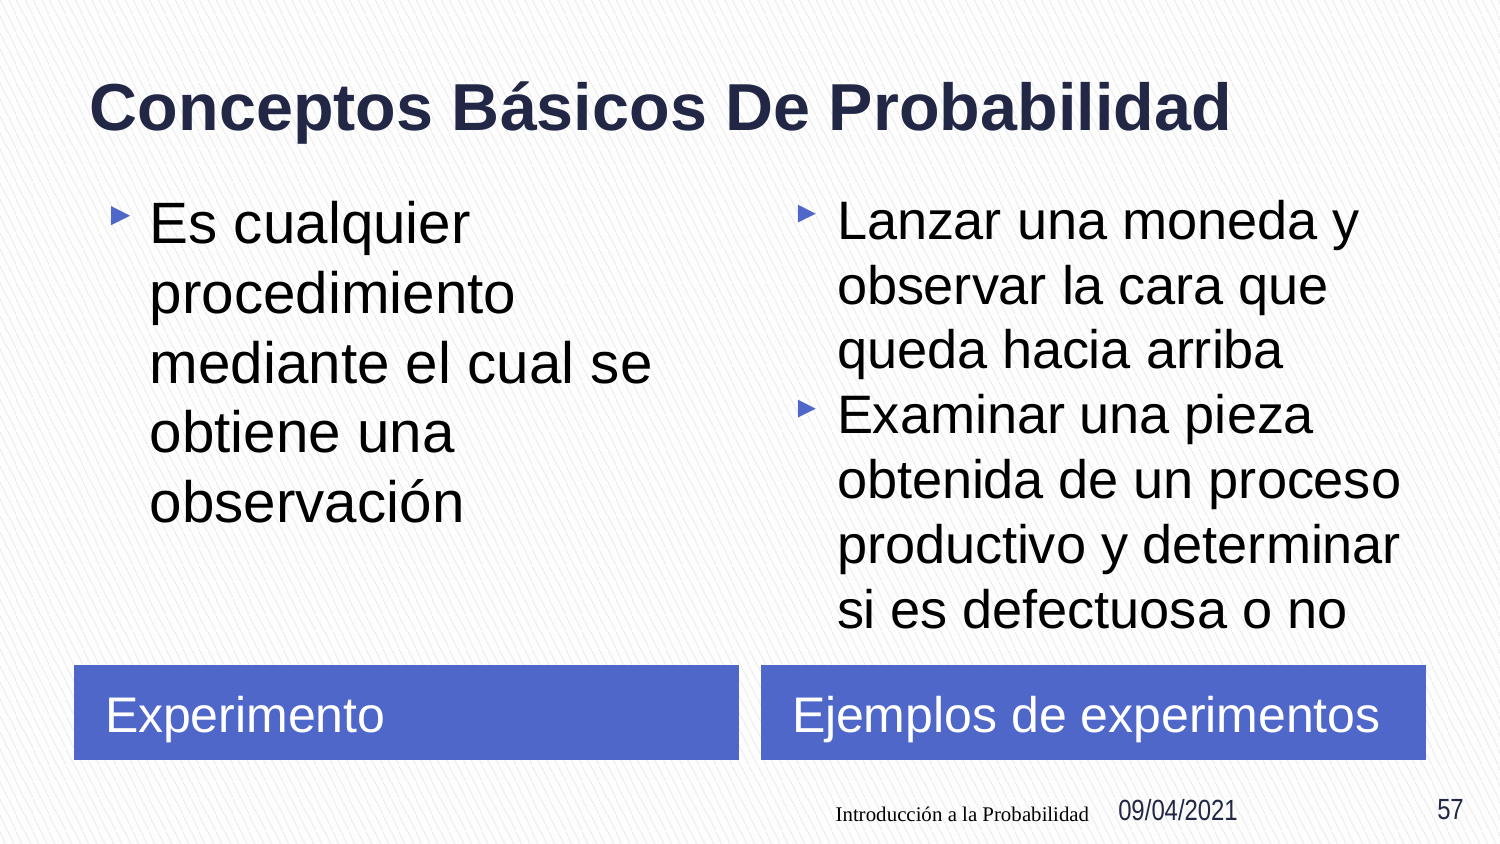

# Conceptos Básicos De Probabilidad
Es cualquier procedimiento mediante el cual se obtiene una observación
Lanzar una moneda y observar la cara que queda hacia arriba
Examinar una pieza obtenida de un proceso productivo y determinar si es defectuosa o no
Experimento
Ejemplos de experimentos
Introducción a la Probabilidad
09/04/2021
57